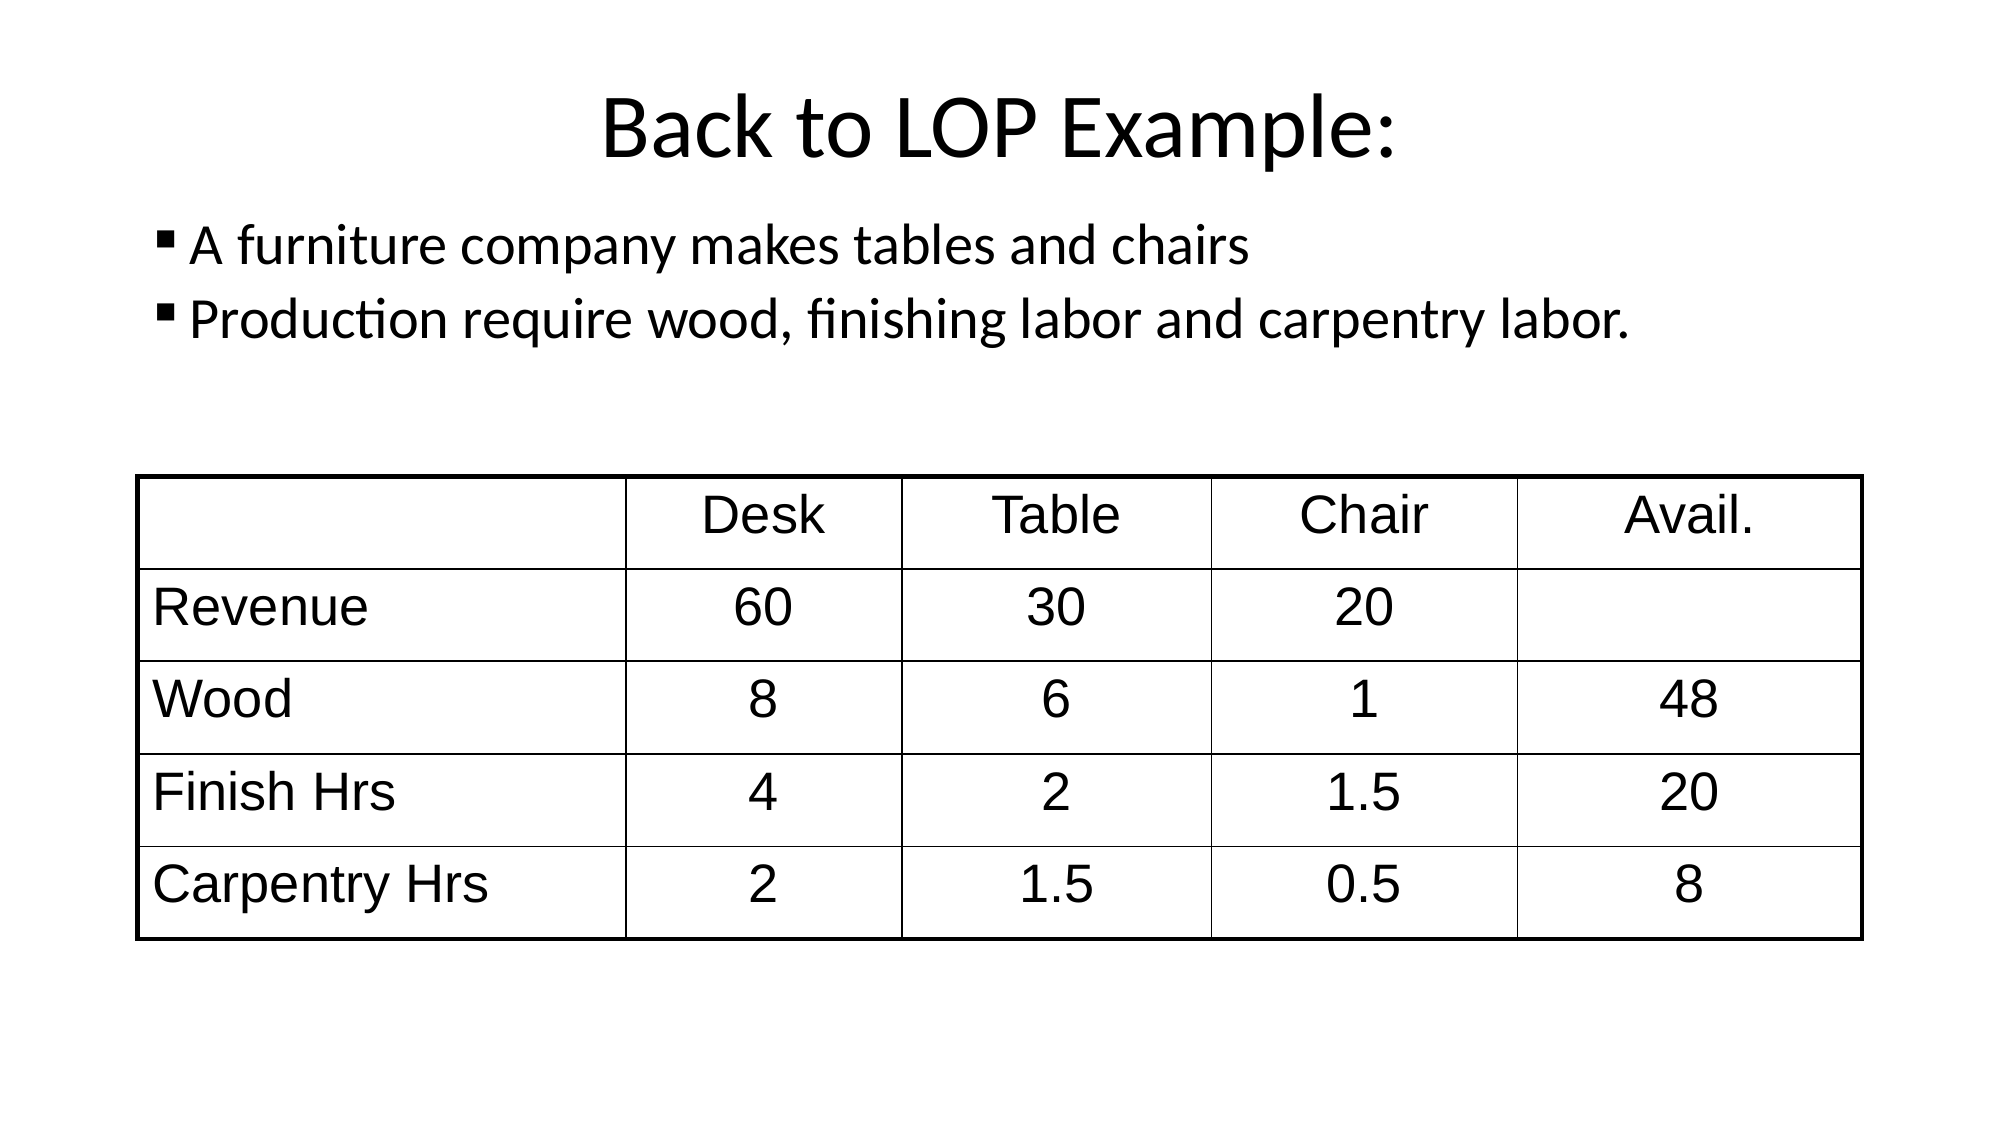

# Back to LOP Example:
A furniture company makes tables and chairs
Production require wood, finishing labor and carpentry labor.
|  | Desk | Table | Chair | Avail. |
| --- | --- | --- | --- | --- |
| Revenue | 60 | 30 | 20 |  |
| Wood | 8 | 6 | 1 | 48 |
| Finish Hrs | 4 | 2 | 1.5 | 20 |
| Carpentry Hrs | 2 | 1.5 | 0.5 | 8 |